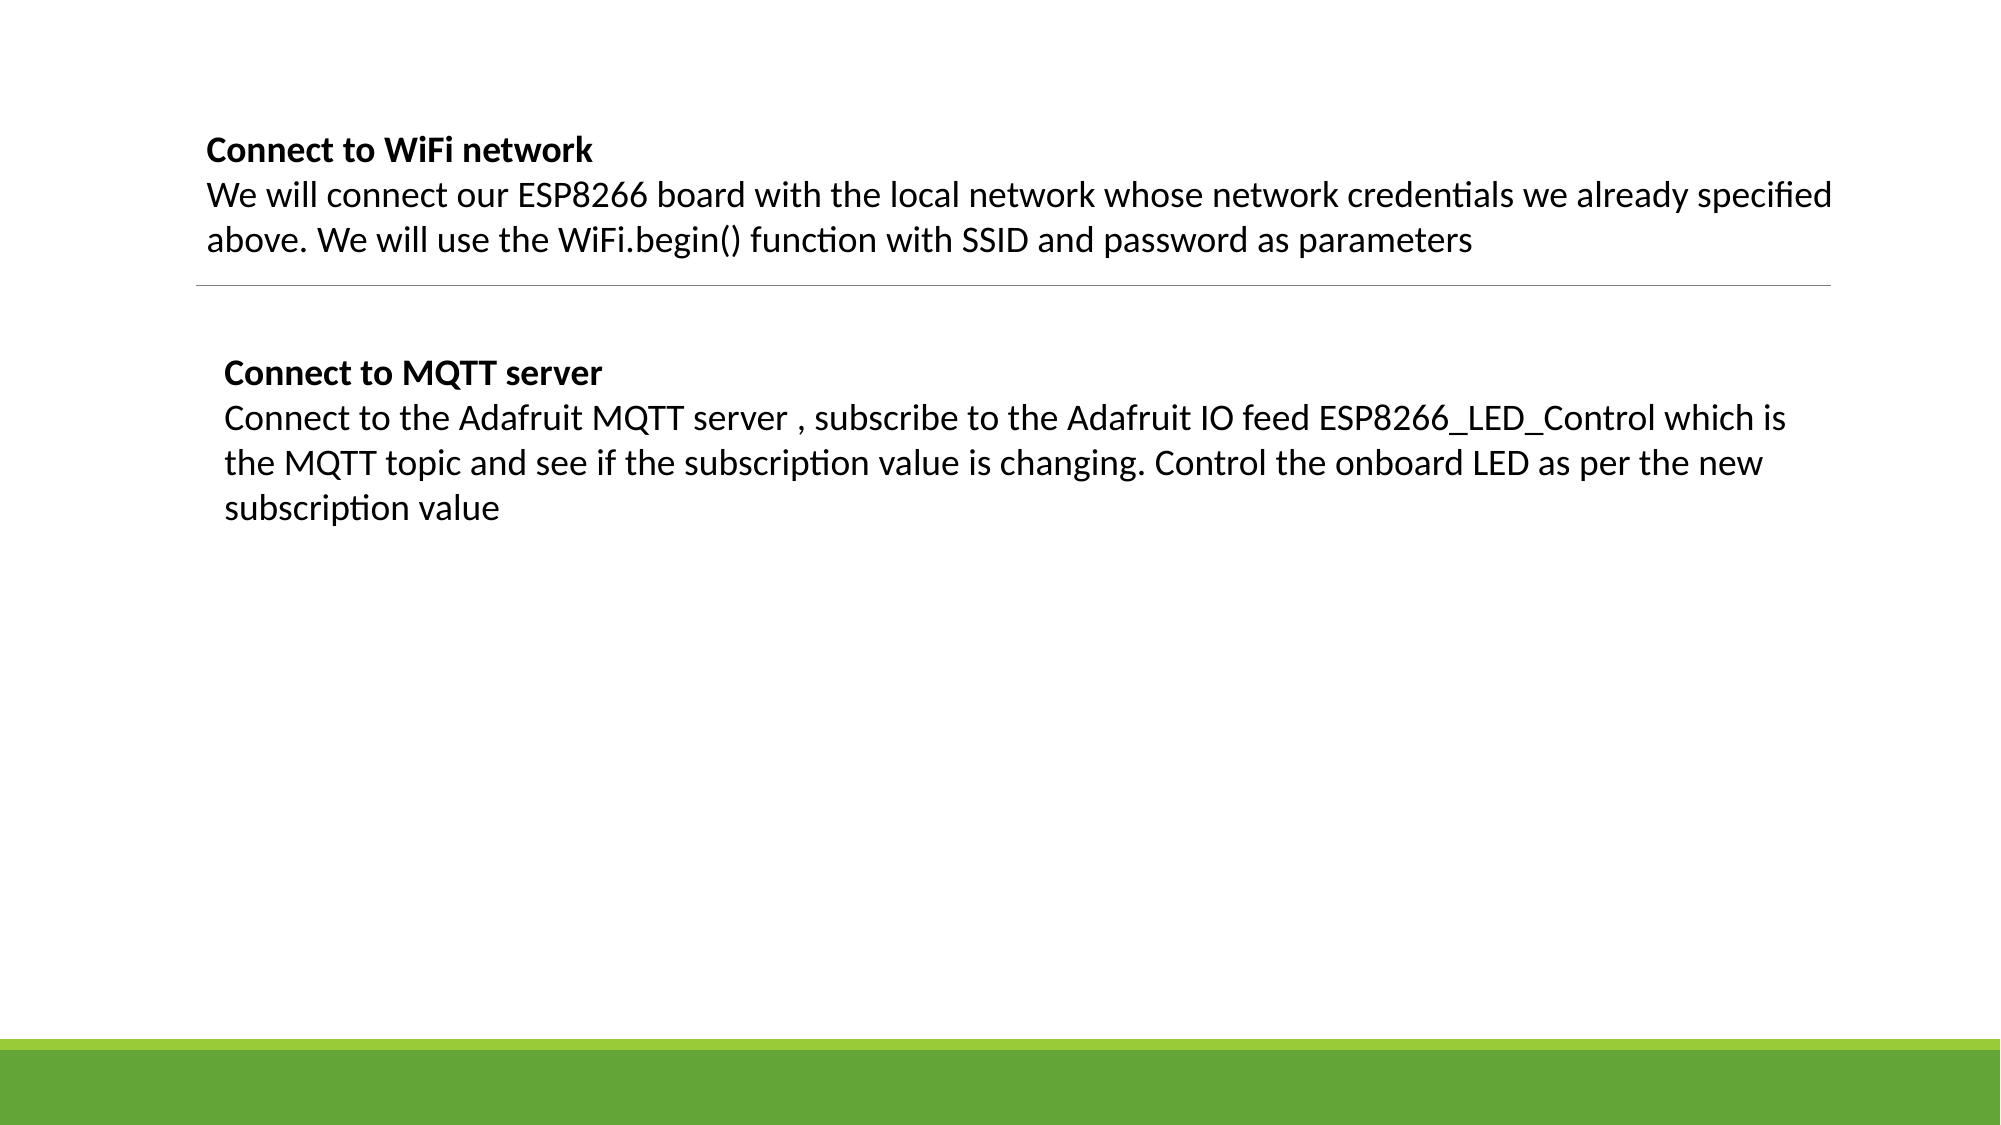

Connect to WiFi network
We will connect our ESP8266 board with the local network whose network credentials we already specified above. We will use the WiFi.begin() function with SSID and password as parameters

Connect to MQTT server
Connect to the Adafruit MQTT server , subscribe to the Adafruit IO feed ESP8266_LED_Control which is the MQTT topic and see if the subscription value is changing. Control the onboard LED as per the new subscription value